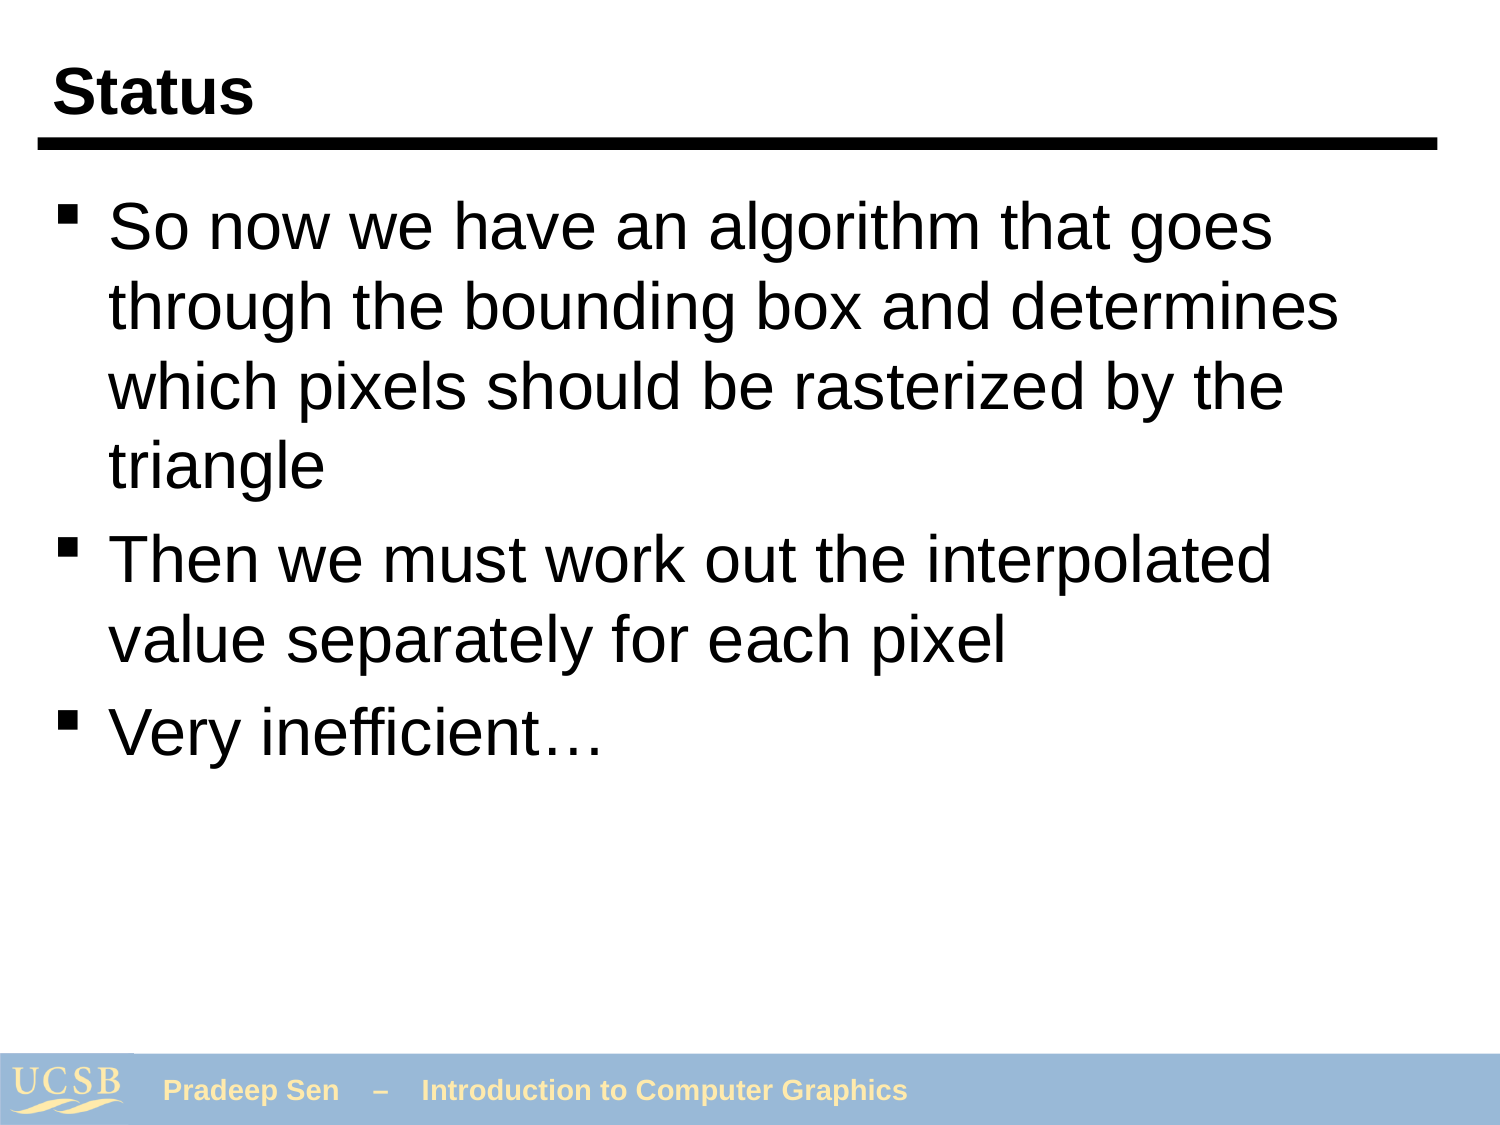

# Status
So now we have an algorithm that goes through the bounding box and determines which pixels should be rasterized by the triangle
Then we must work out the interpolated value separately for each pixel
Very inefficient…